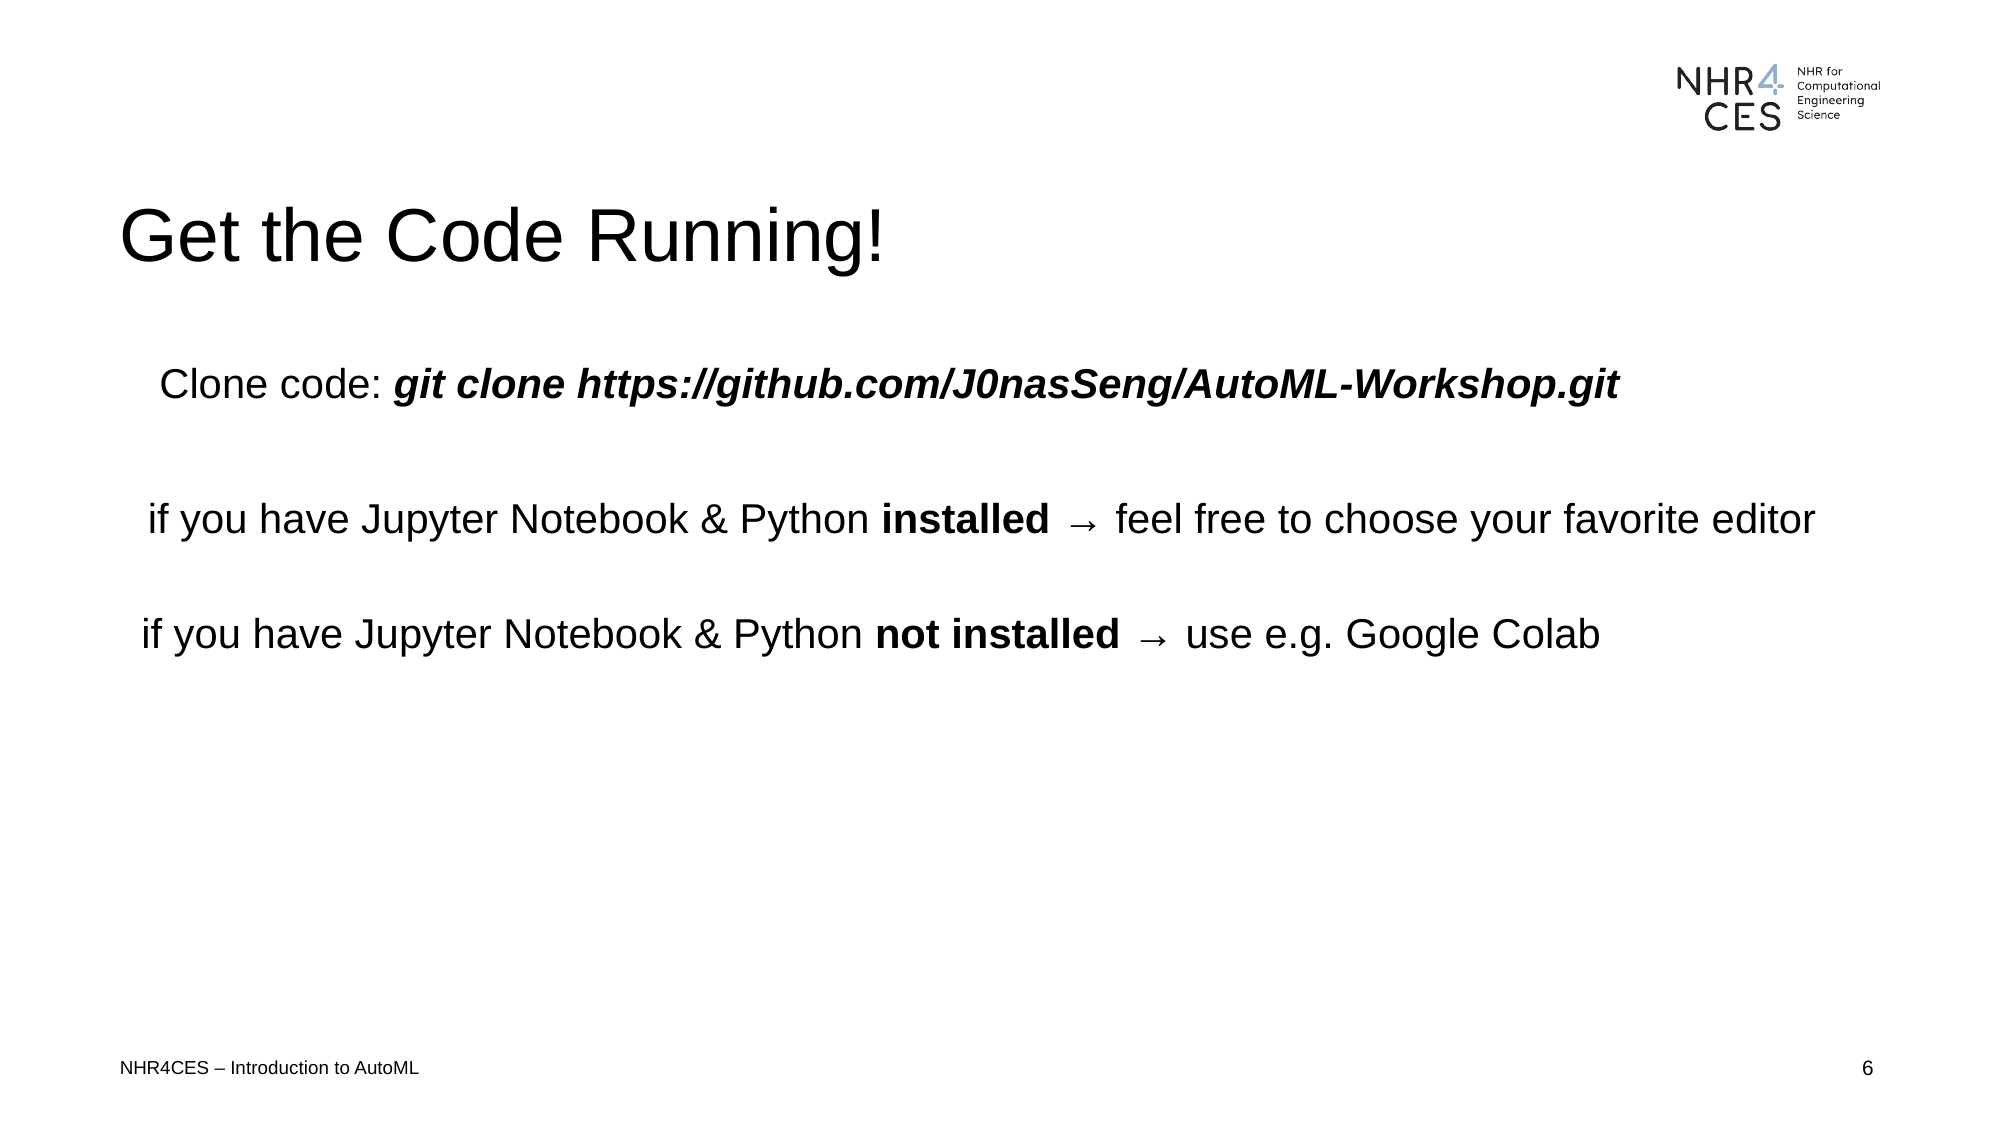

#
Get the Code Running!
Clone code: git clone https://github.com/J0nasSeng/AutoML-Workshop.git
if you have Jupyter Notebook & Python installed → feel free to choose your favorite editor
if you have Jupyter Notebook & Python not installed → use e.g. Google Colab